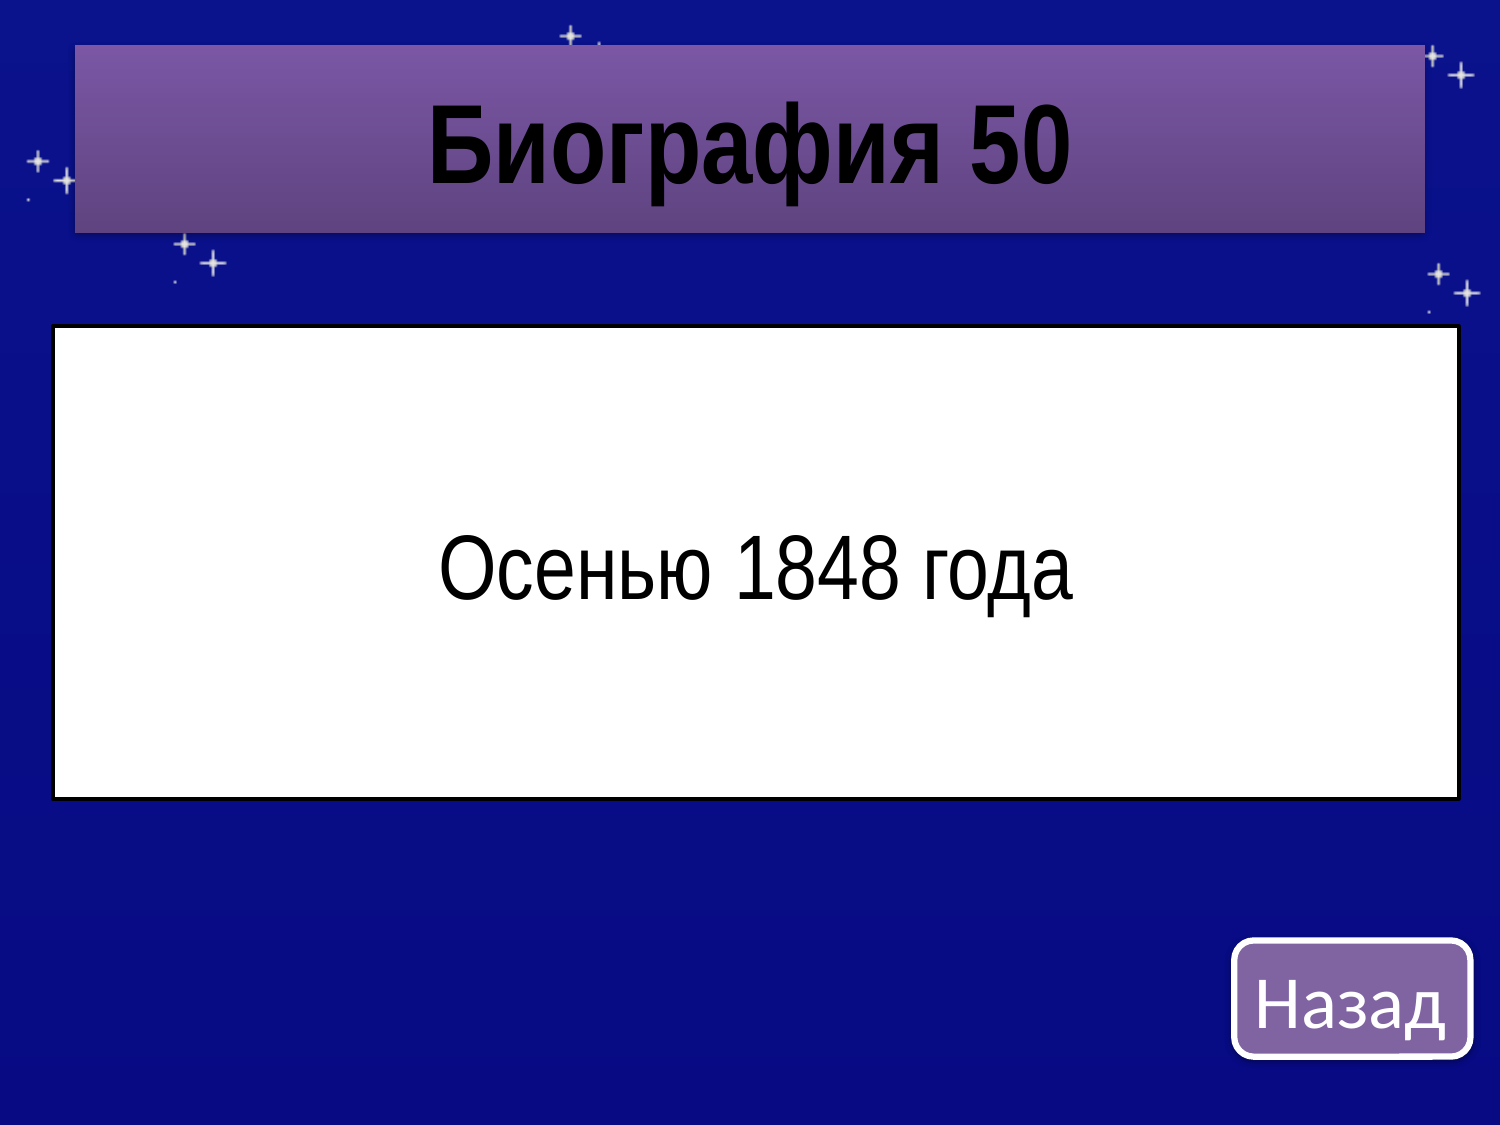

# Биография 50
Осенью 1848 года
Назад